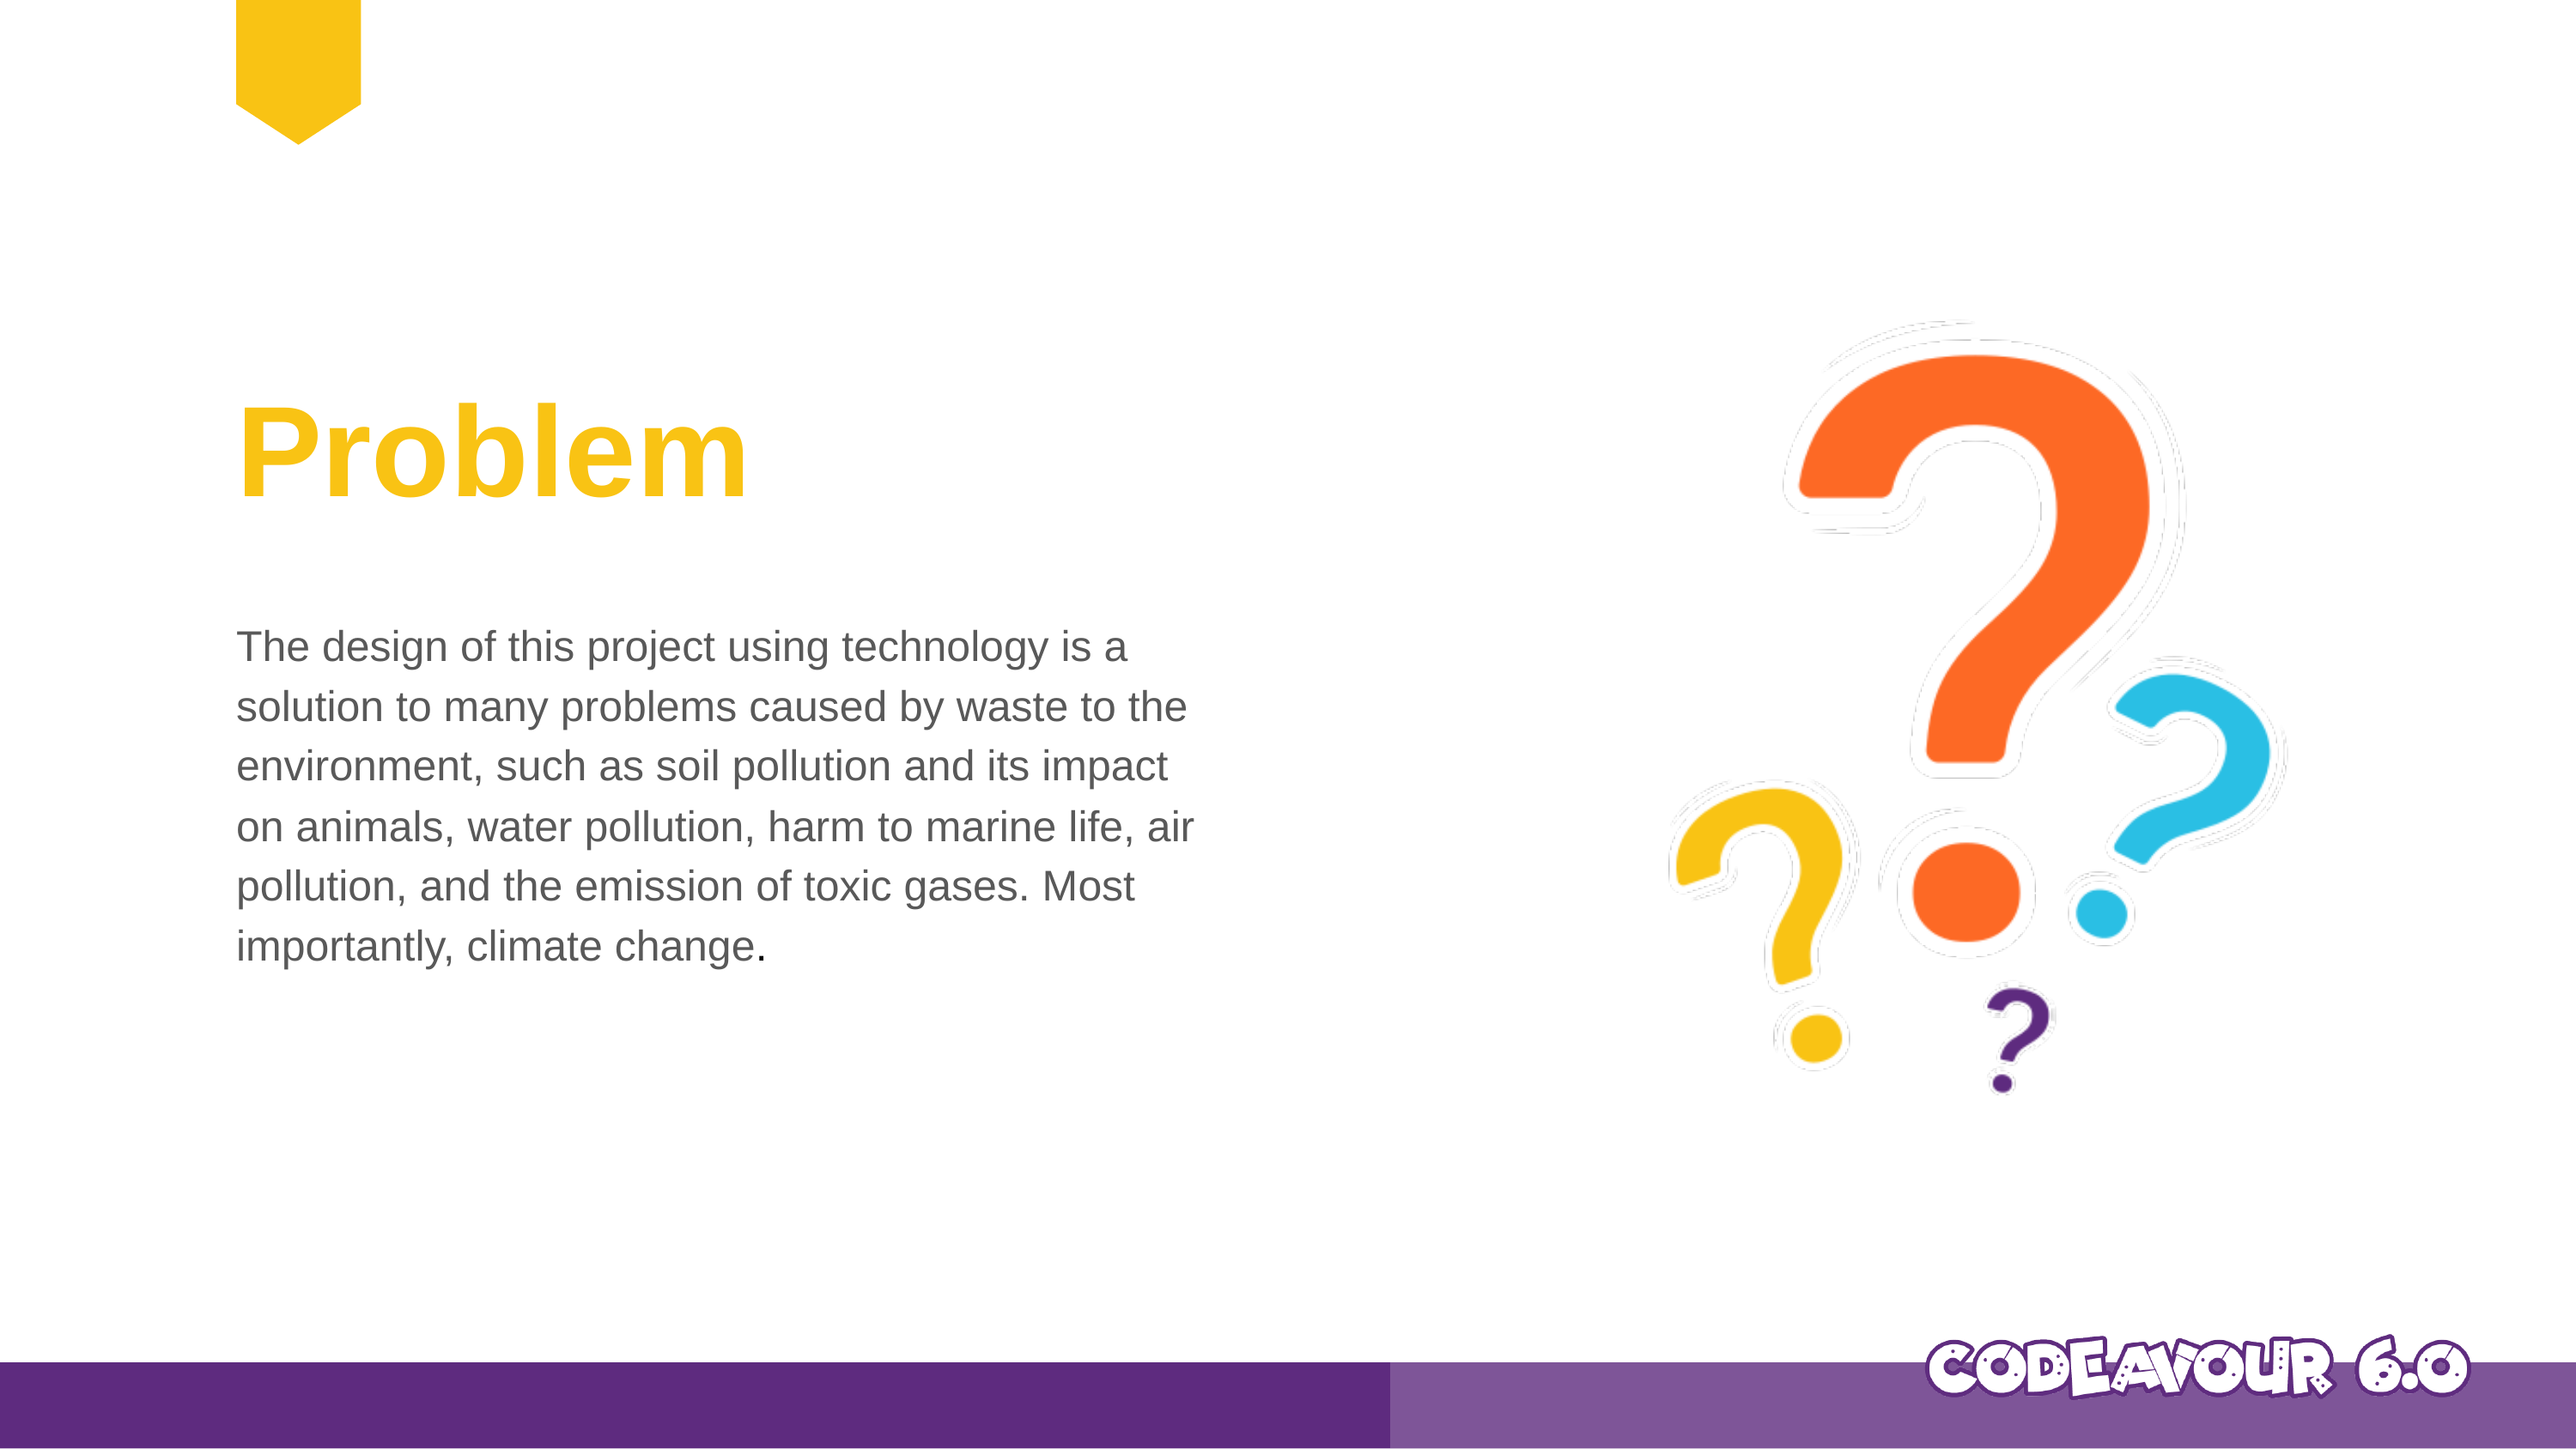

Problem
The design of this project using technology is a solution to many problems caused by waste to the environment, such as soil pollution and its impact on animals, water pollution, harm to marine life, air pollution, and the emission of toxic gases. Most importantly, climate change.